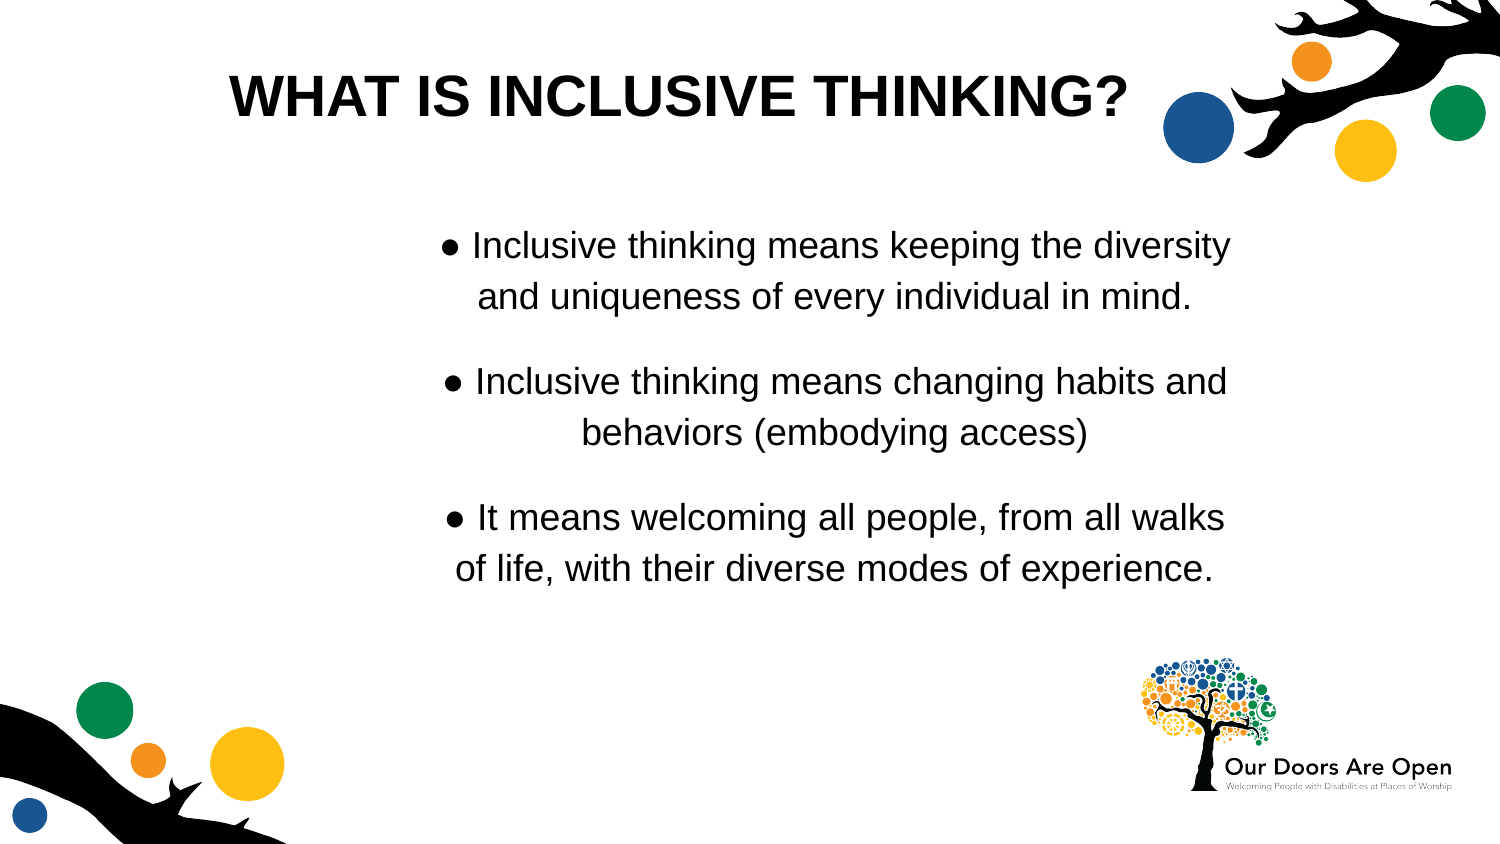

# What is Inclusive Thinking?
● Inclusive thinking means keeping the diversity and uniqueness of every individual in mind.
● Inclusive thinking means changing habits and behaviors (embodying access)
● It means welcoming all people, from all walks of life, with their diverse modes of experience.